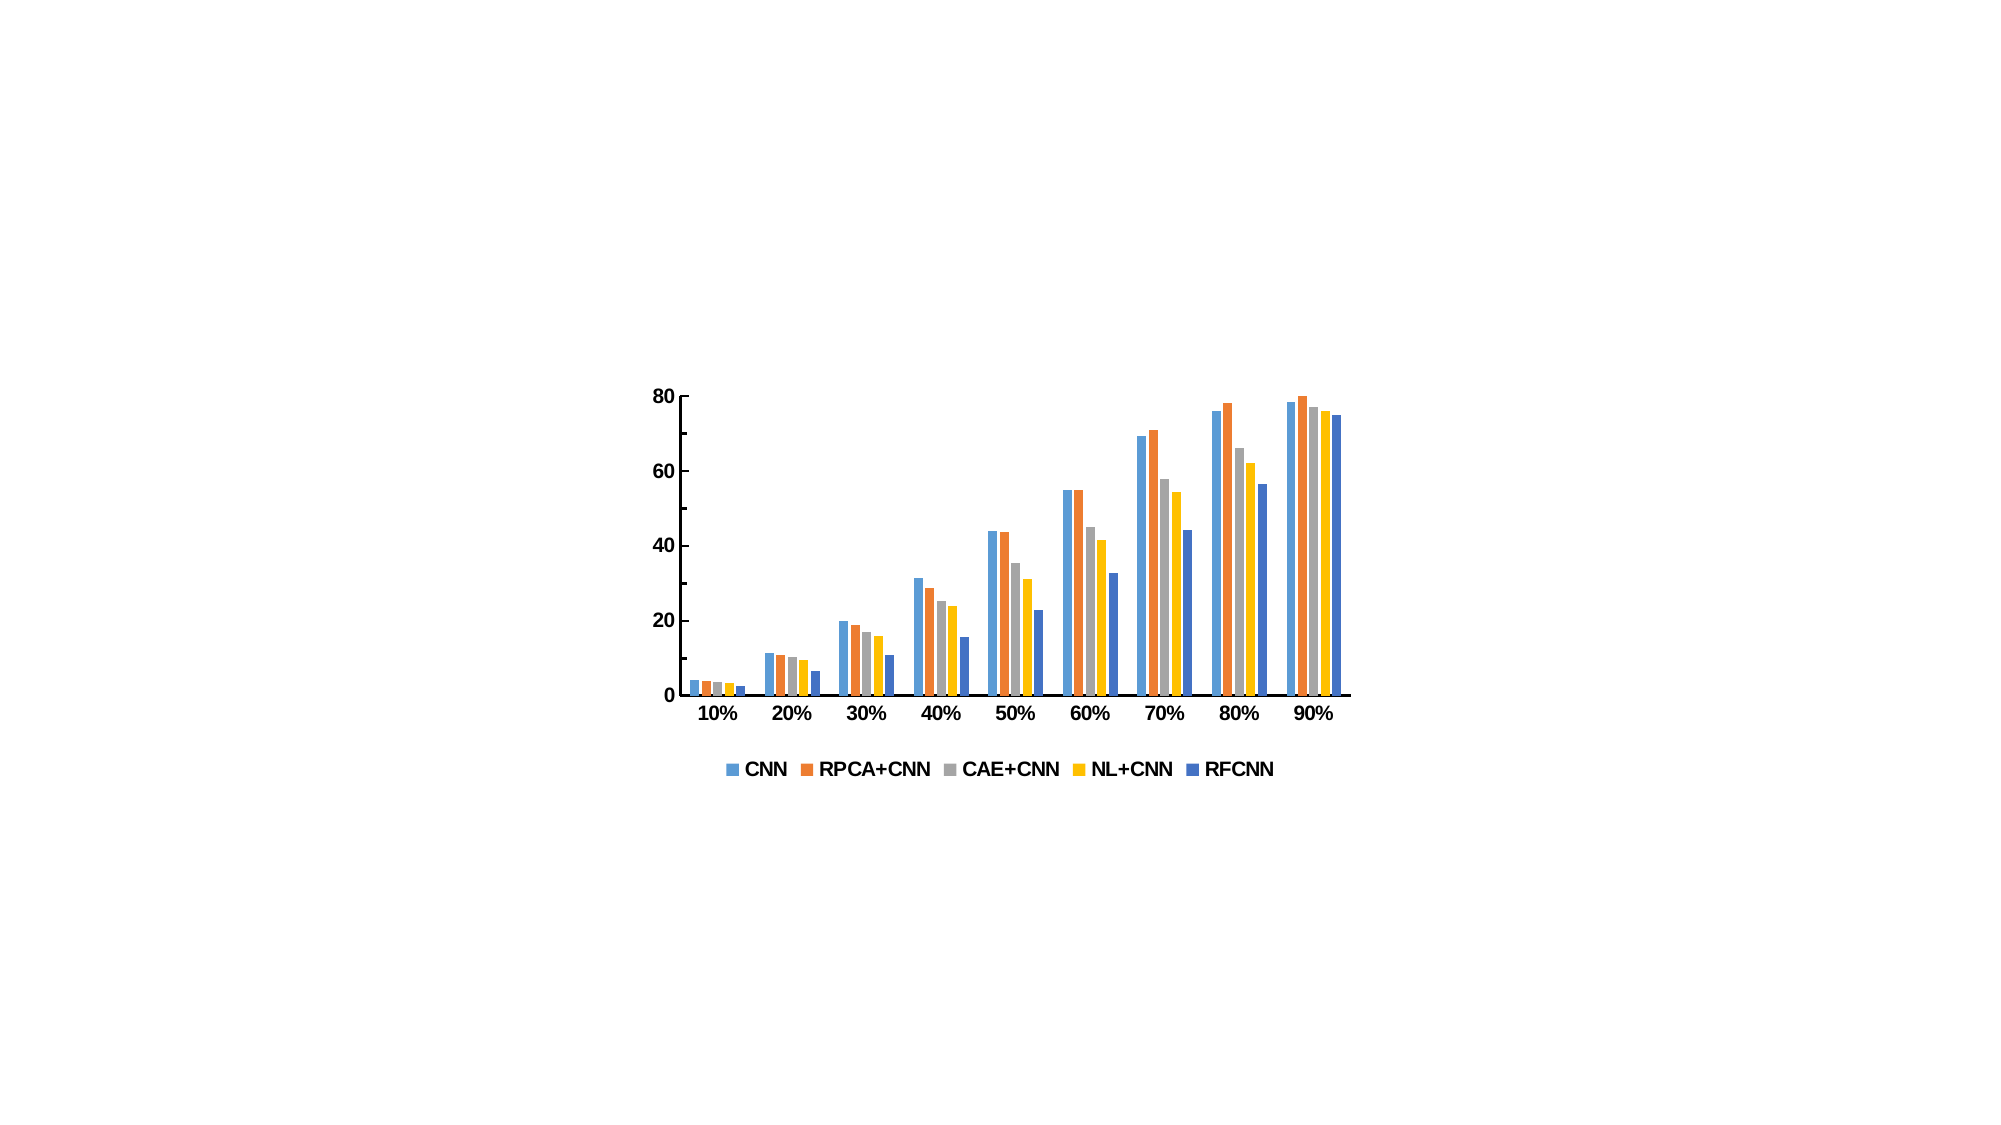

### Chart

| Category | CNN | RPCA+CNN | CAE+CNN | NL+CNN | RFCNN |
|---|---|---|---|---|---|
| 0.1 | 4.246676514032482 | 4.062038404726732 | 3.690987124463508 | 3.548546081813696 | 2.708333333333326 |
| 0.2 | 11.410635155096008 | 10.832102412604625 | 10.251379521765786 | 9.610645638245439 | 6.605392156862747 |
| 0.3 | 19.879369768586894 | 18.83308714918759 | 16.995708154506435 | 15.894529324790527 | 10.772058823529402 |
| 0.4 | 31.499261447562777 | 28.828163466272766 | 25.407725321888414 | 24.063578117299155 | 15.698529411764692 |
| 0.5 | 43.87001477104874 | 43.66075824716887 | 35.36480686695278 | 31.209955643173977 | 22.781862745098035 |
| 0.6 | 54.88675529295913 | 55.00984736582964 | 45.17473942366646 | 41.68309512074914 | 32.86764705882352 |
| 0.7 | 69.20236336779911 | 70.85179714426391 | 57.8295524218271 | 54.26318383440118 | 44.26470588235294 |
| 0.8 | 76.0462826193993 | 78.02806499261447 | 66.22930717351319 | 62.037949728930506 | 56.580882352941174 |
| 0.9 | 78.397341211226 | 80.93303791235846 | 77.17964438994483 | 75.98570724494826 | 74.80392156862746 |